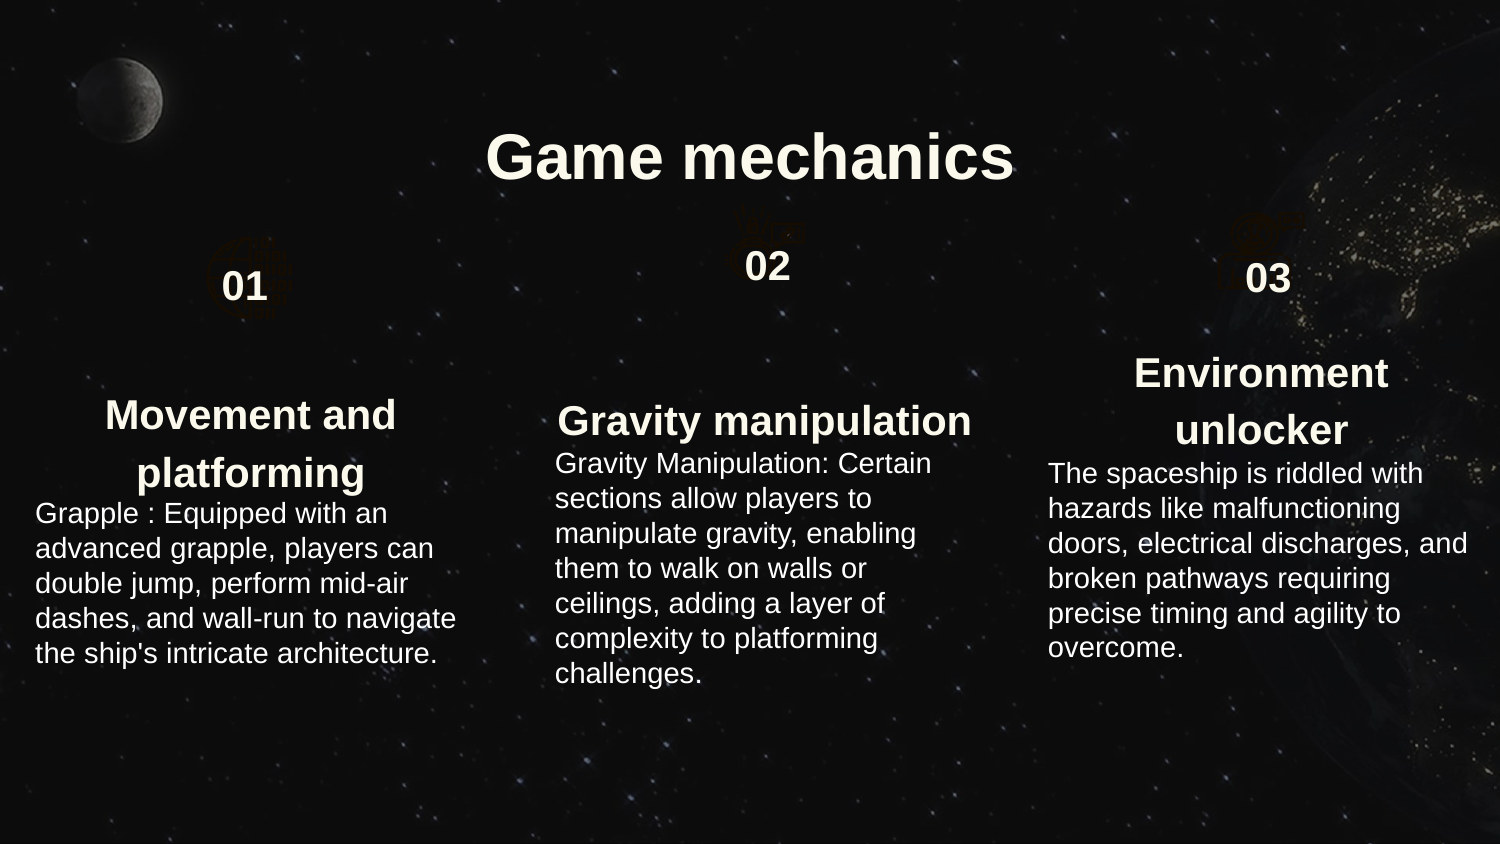

# Game mechanics
02

Gravity manipulation
Gravity Manipulation: Certain sections allow players to manipulate gravity, enabling them to walk on walls or ceilings, adding a layer of complexity to platforming challenges.
 01

Movement and platforming
Grapple : Equipped with an advanced grapple, players can double jump, perform mid-air dashes, and wall-run to navigate the ship's intricate architecture.
 03

Environment unlocker
The spaceship is riddled with hazards like malfunctioning doors, electrical discharges, and broken pathways requiring precise timing and agility to overcome.